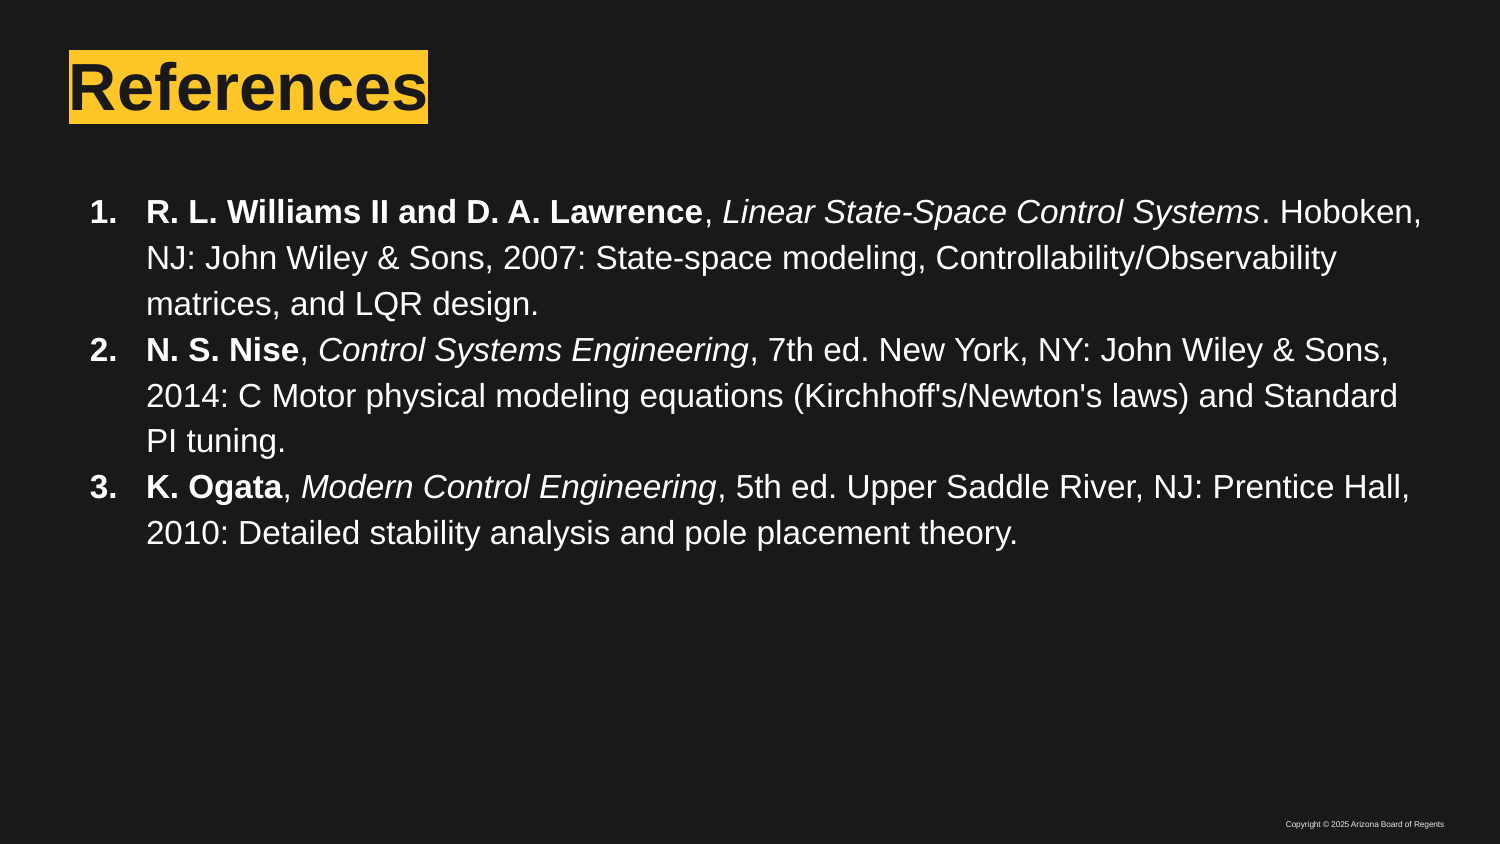

# References
R. L. Williams II and D. A. Lawrence, Linear State-Space Control Systems. Hoboken, NJ: John Wiley & Sons, 2007: State-space modeling, Controllability/Observability matrices, and LQR design.
N. S. Nise, Control Systems Engineering, 7th ed. New York, NY: John Wiley & Sons, 2014: C Motor physical modeling equations (Kirchhoff's/Newton's laws) and Standard PI tuning.
K. Ogata, Modern Control Engineering, 5th ed. Upper Saddle River, NJ: Prentice Hall, 2010: Detailed stability analysis and pole placement theory.